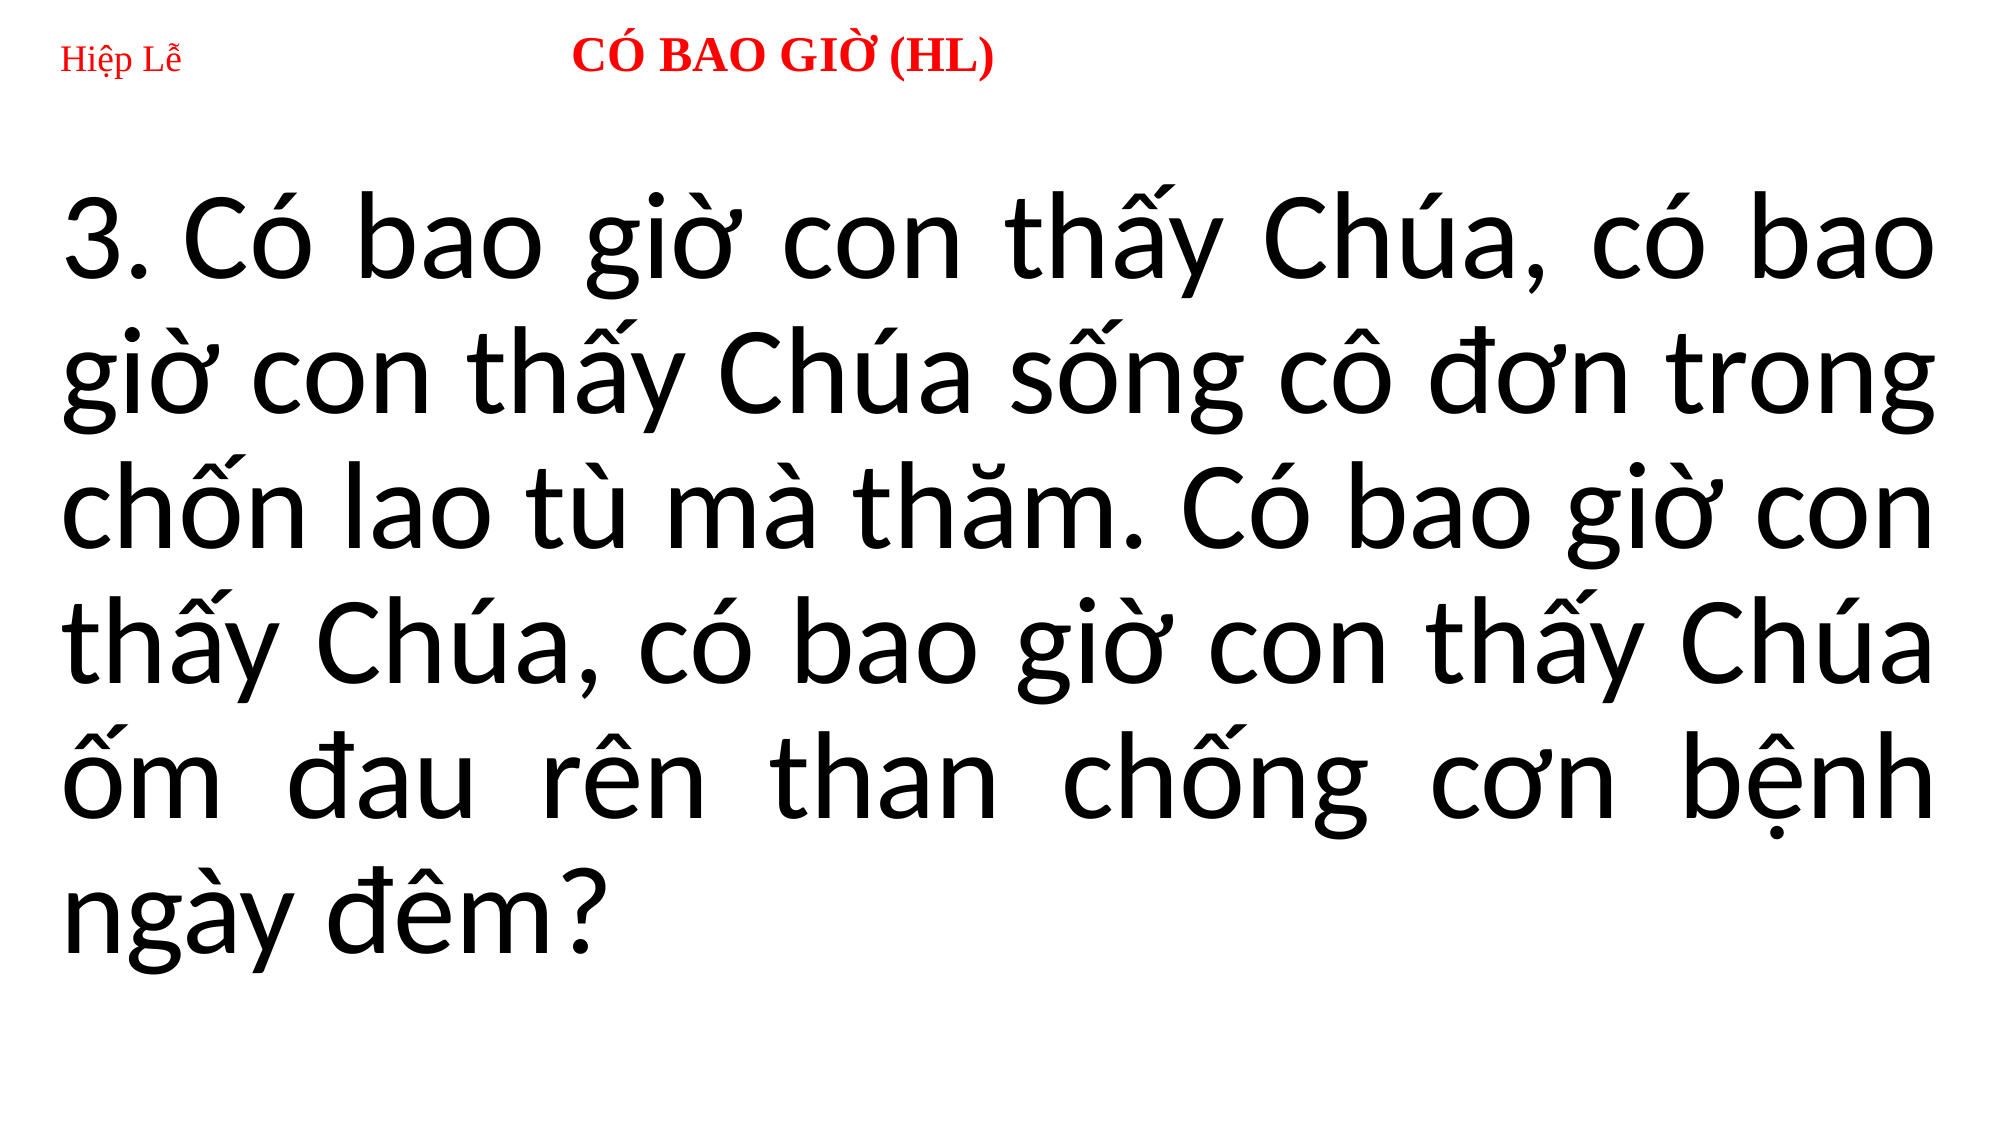

# Hiệp Lễ                                         CÓ BAO GIỜ (HL)
3. Có bao giờ con thấy Chúa, có bao giờ con thấy Chúa sống cô đơn trong chốn lao tù mà thăm. Có bao giờ con thấy Chúa, có bao giờ con thấy Chúa ốm đau rên than chống cơn bệnh ngày đêm?